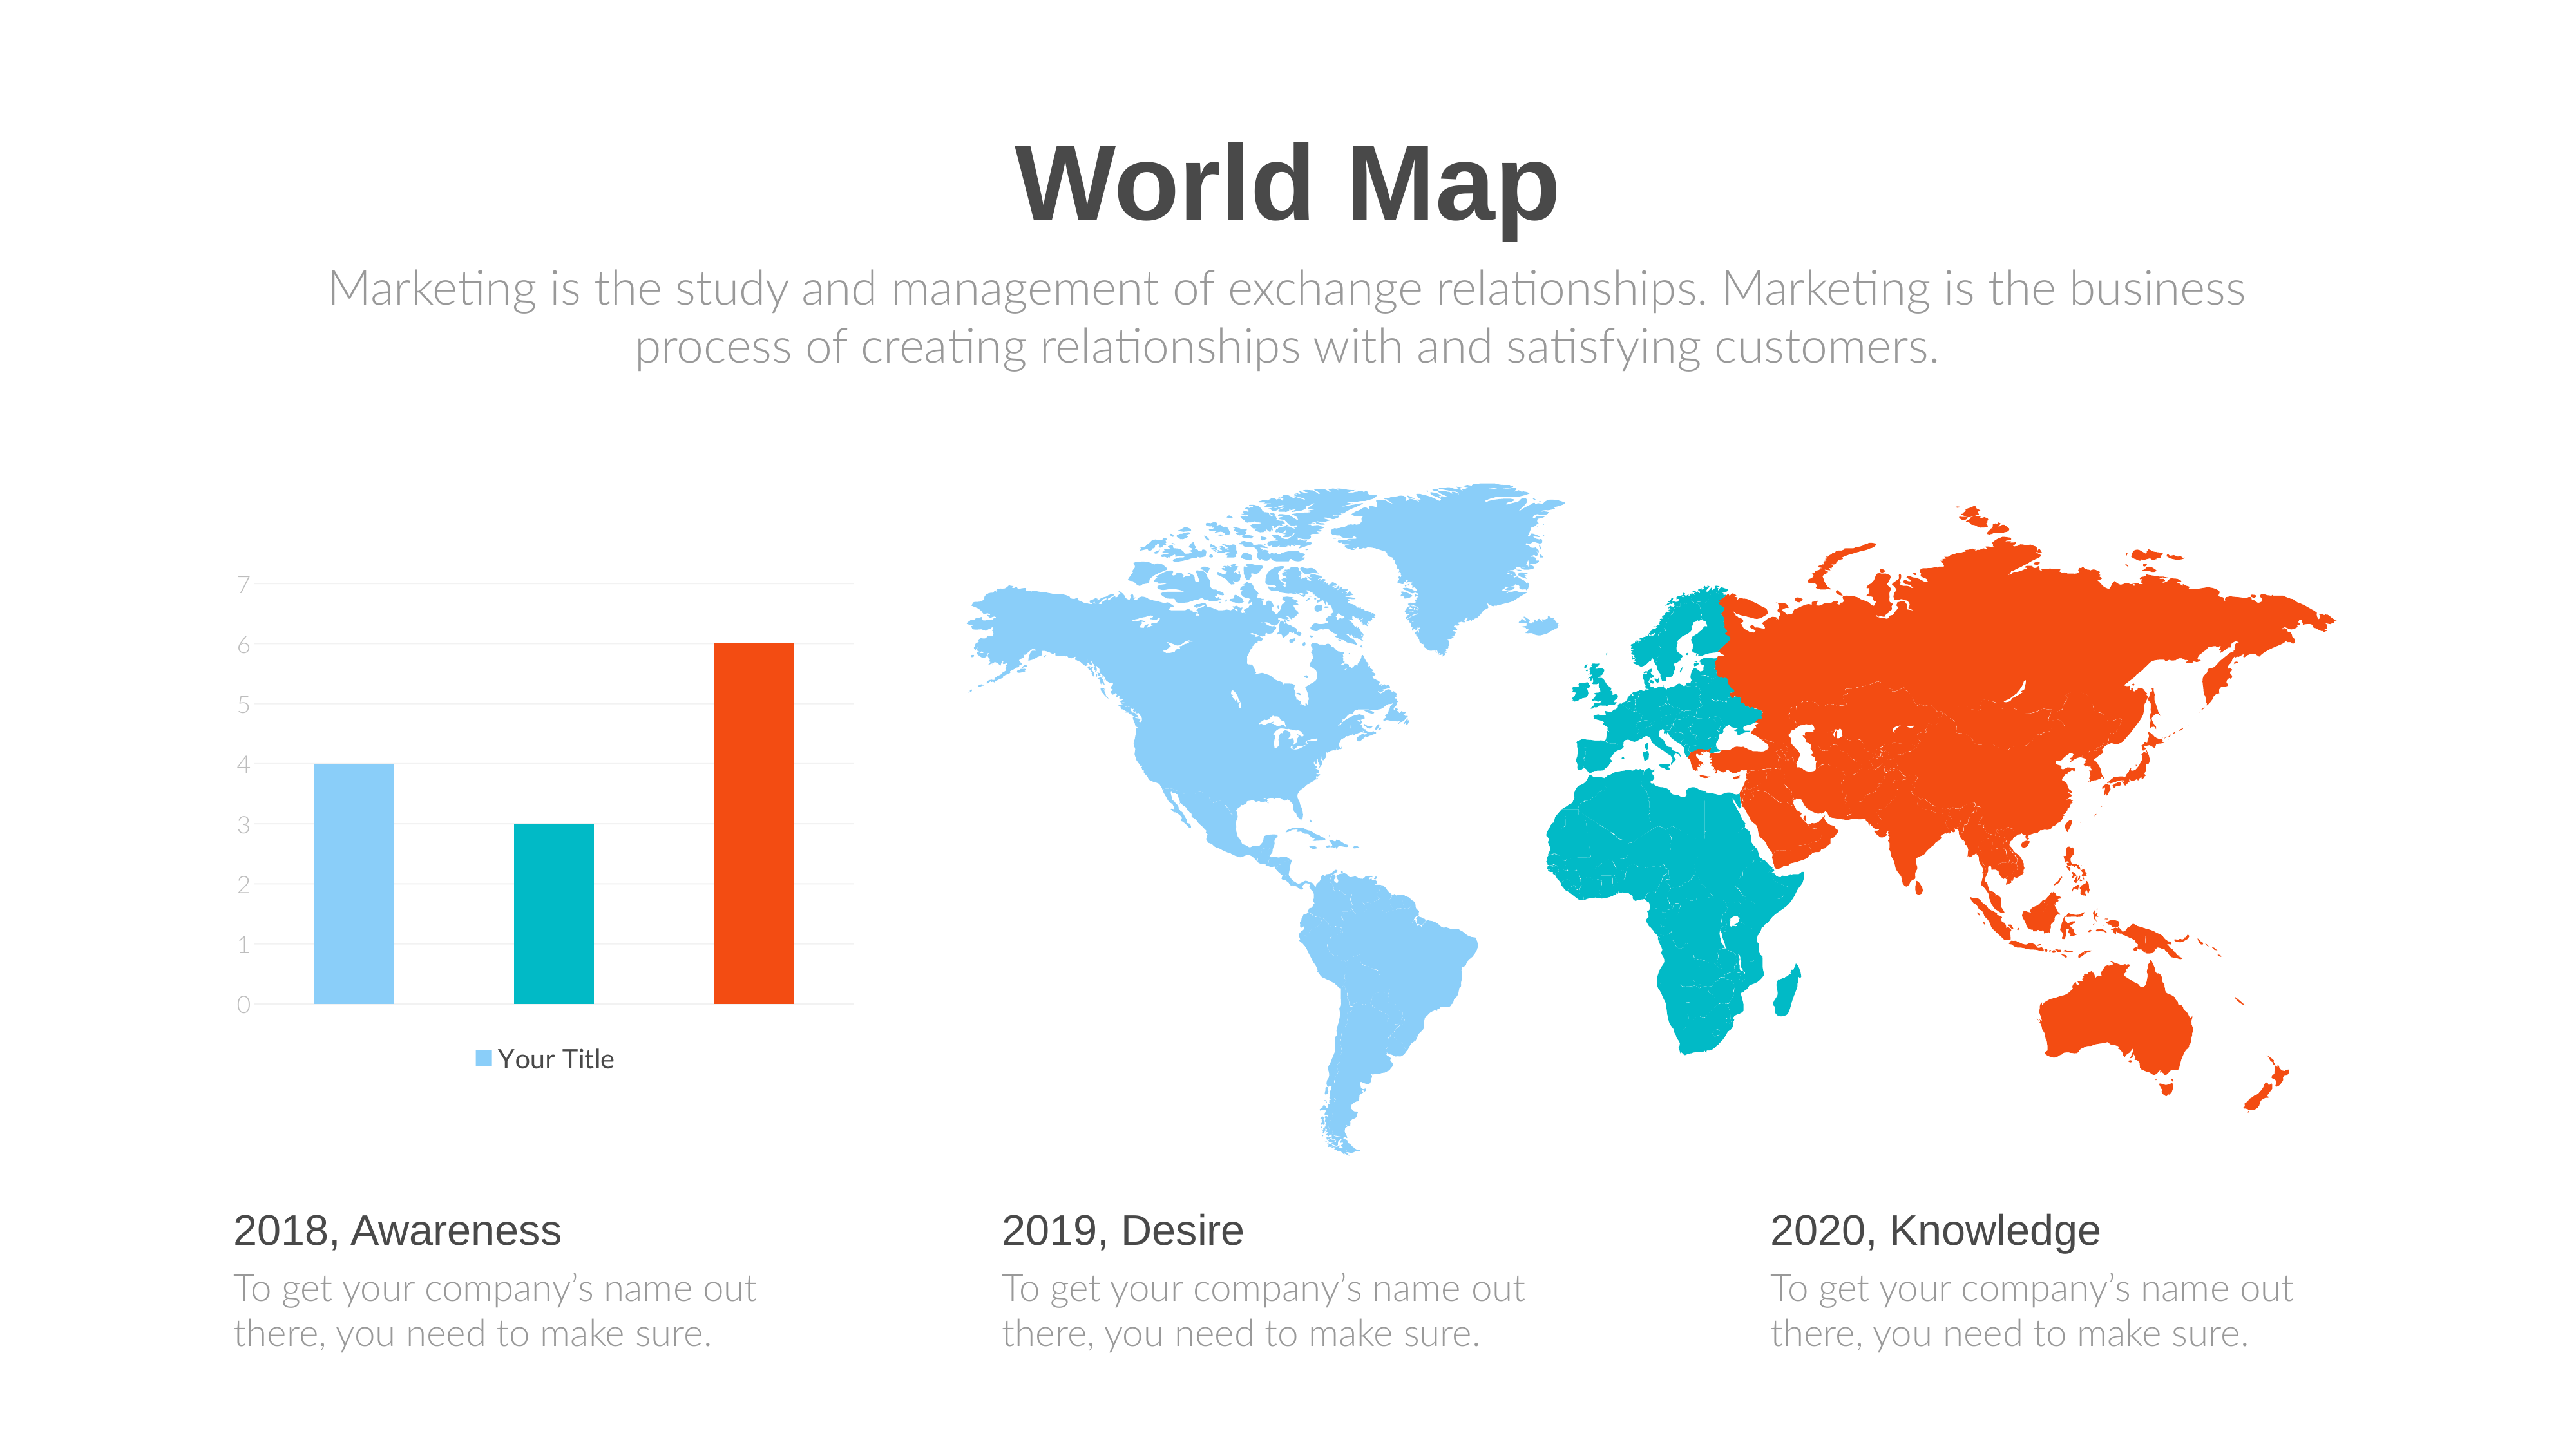

World Map
Marketing is the study and management of exchange relationships. Marketing is the business process of creating relationships with and satisfying customers.

### Chart

| Category | Your Title |
|---|---|
| 2018 | 4.0 |
| 2019 | 3.0 |
| 2020 | 6.0 |
2018, Awareness
To get your company’s name out there, you need to make sure.
2019, Desire
To get your company’s name out there, you need to make sure.
2020, Knowledge
To get your company’s name out there, you need to make sure.